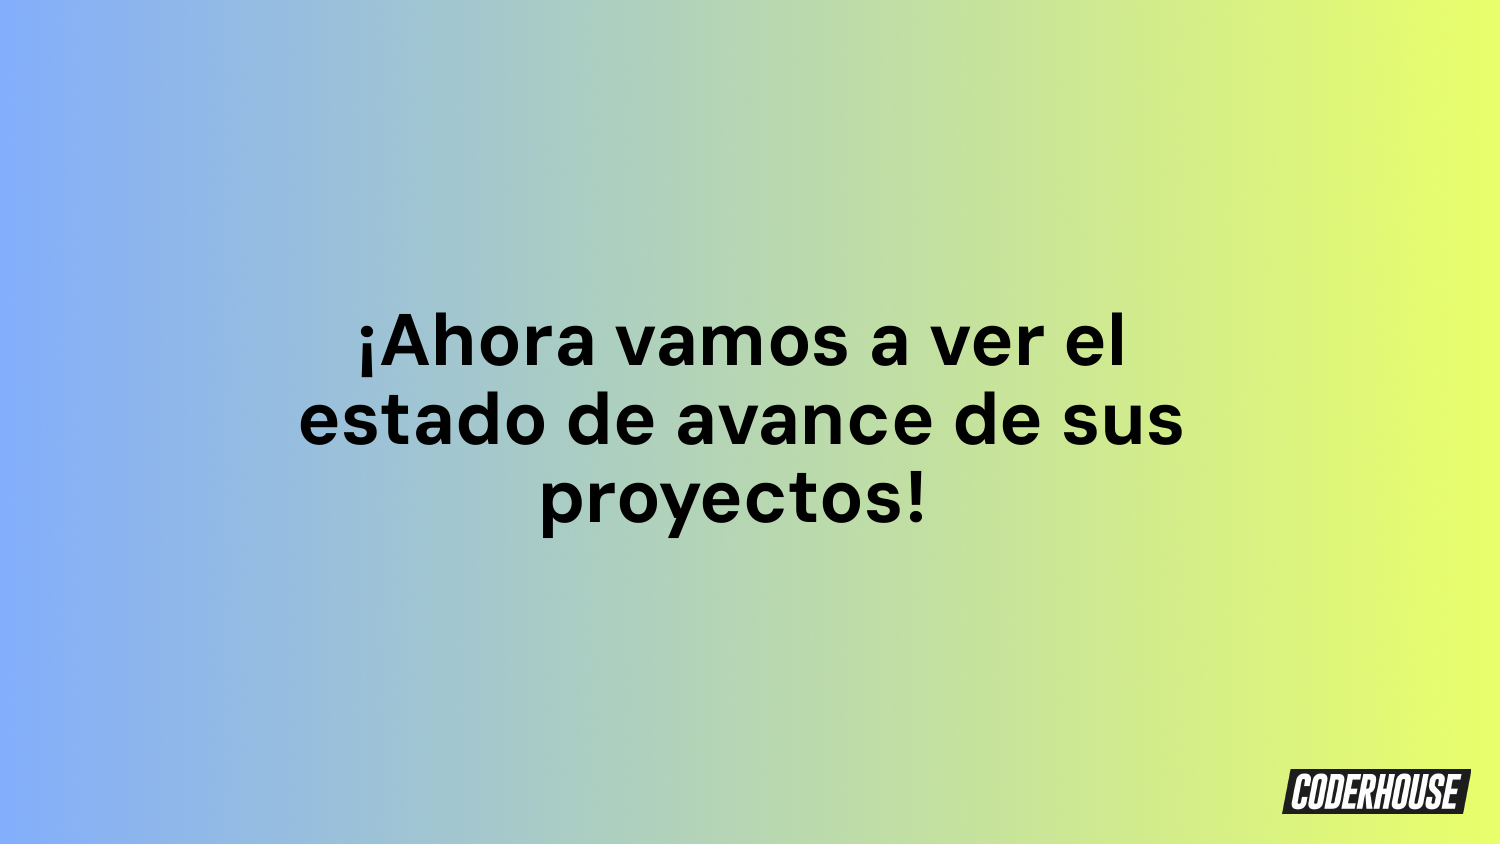

¡Ahora vamos a ver el estado de avance de sus proyectos!